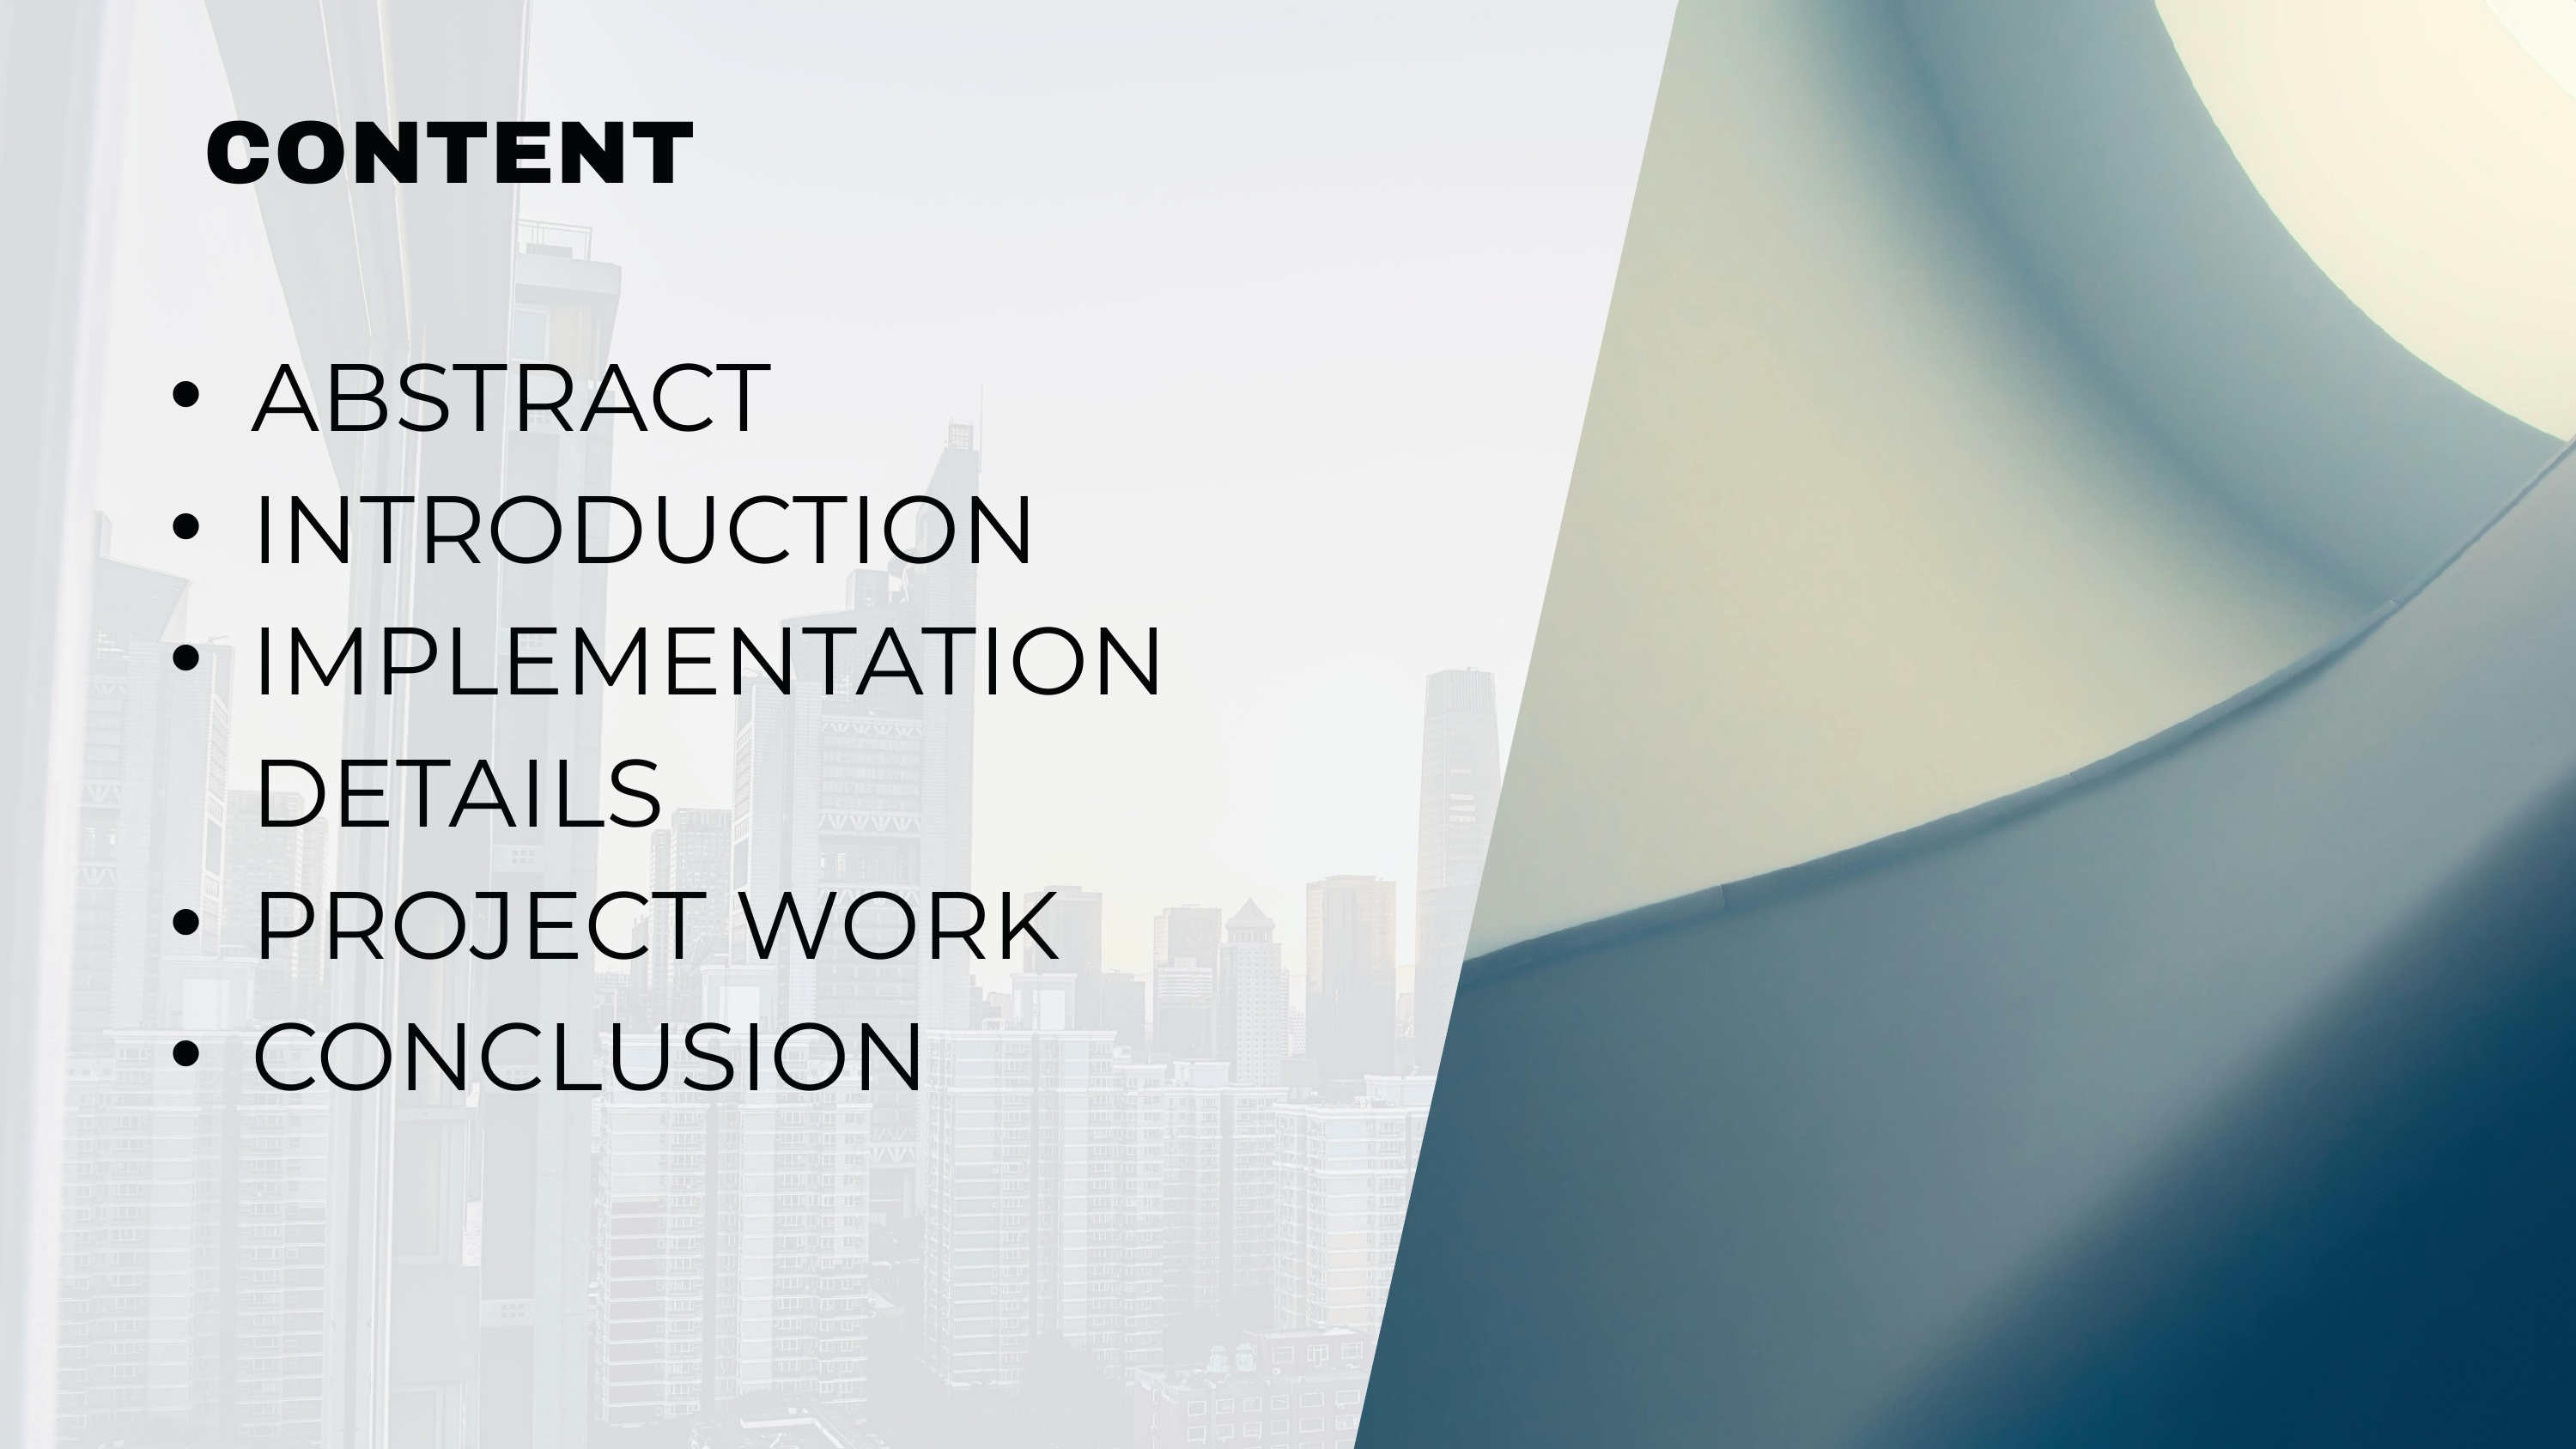

CONTENT
ABSTRACT
INTRODUCTION
IMPLEMENTATION DETAILS
PROJECT WORK
CONCLUSION